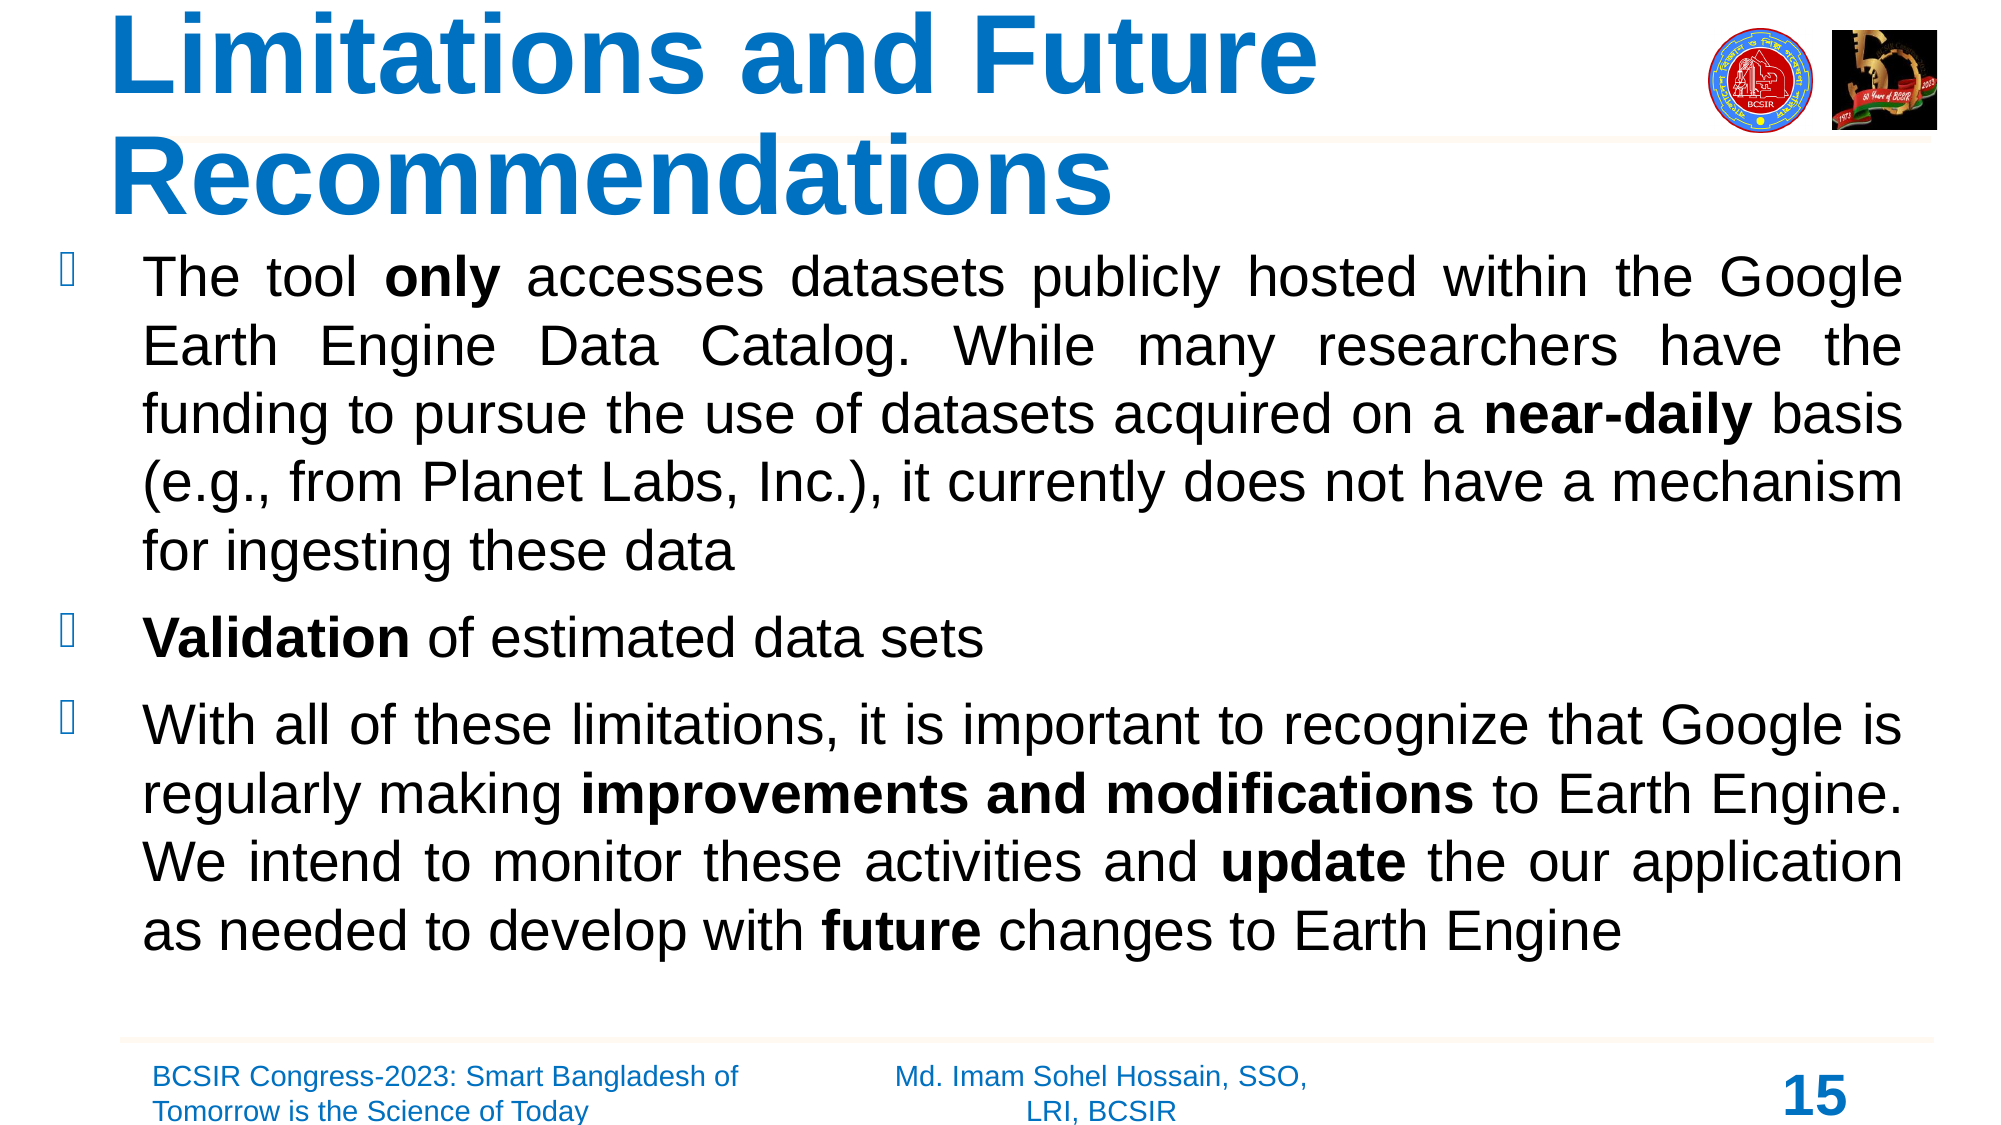

# Limitations and Future Recommendations
The tool only accesses datasets publicly hosted within the Google Earth Engine Data Catalog. While many researchers have the funding to pursue the use of datasets acquired on a near-daily basis (e.g., from Planet Labs, Inc.), it currently does not have a mechanism for ingesting these data
Validation of estimated data sets
With all of these limitations, it is important to recognize that Google is regularly making improvements and modifications to Earth Engine. We intend to monitor these activities and update the our application as needed to develop with future changes to Earth Engine

15